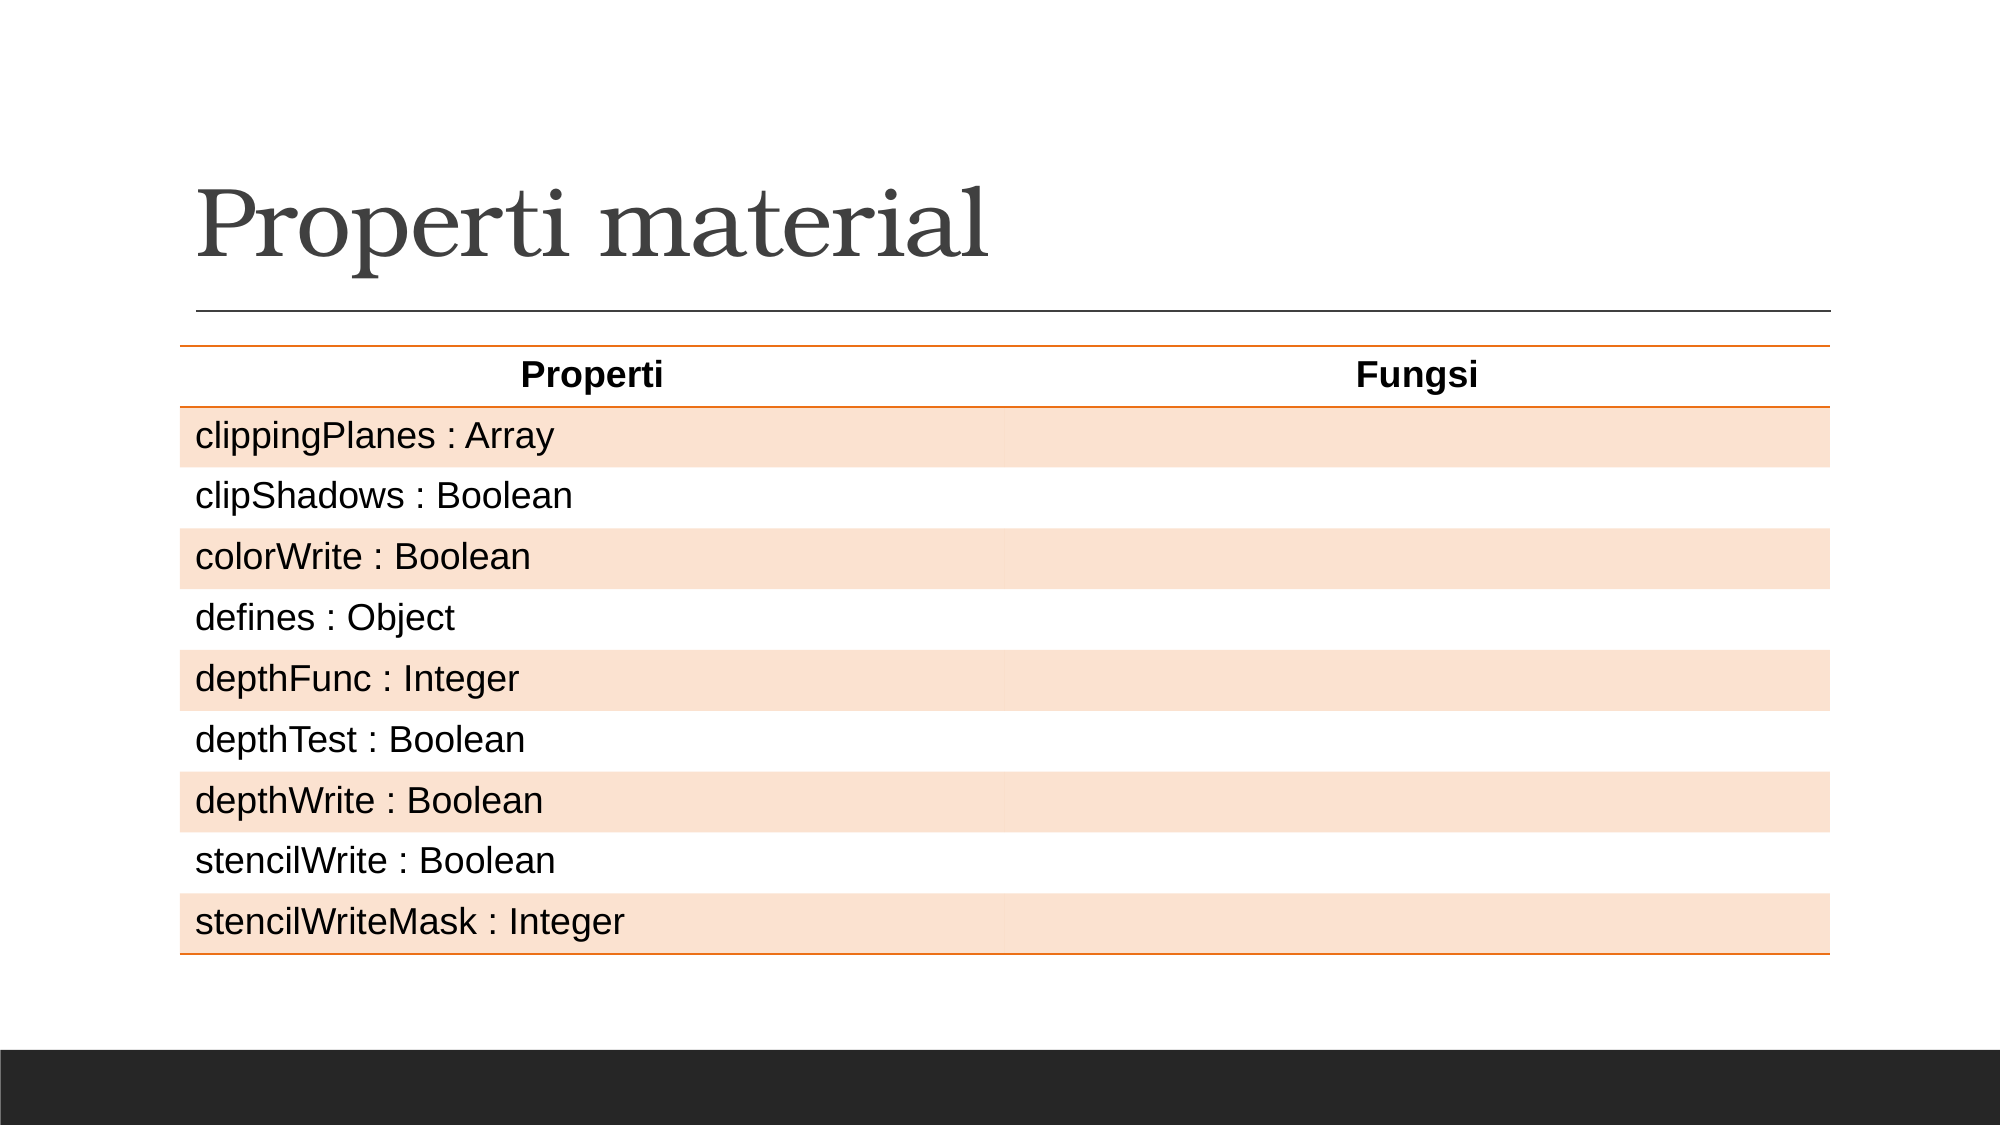

# Properti material
| Properti | Fungsi |
| --- | --- |
| clippingPlanes : Array |  |
| clipShadows : Boolean |  |
| colorWrite : Boolean |  |
| defines : Object |  |
| depthFunc : Integer |  |
| depthTest : Boolean |  |
| depthWrite : Boolean |  |
| stencilWrite : Boolean |  |
| stencilWriteMask : Integer |  |